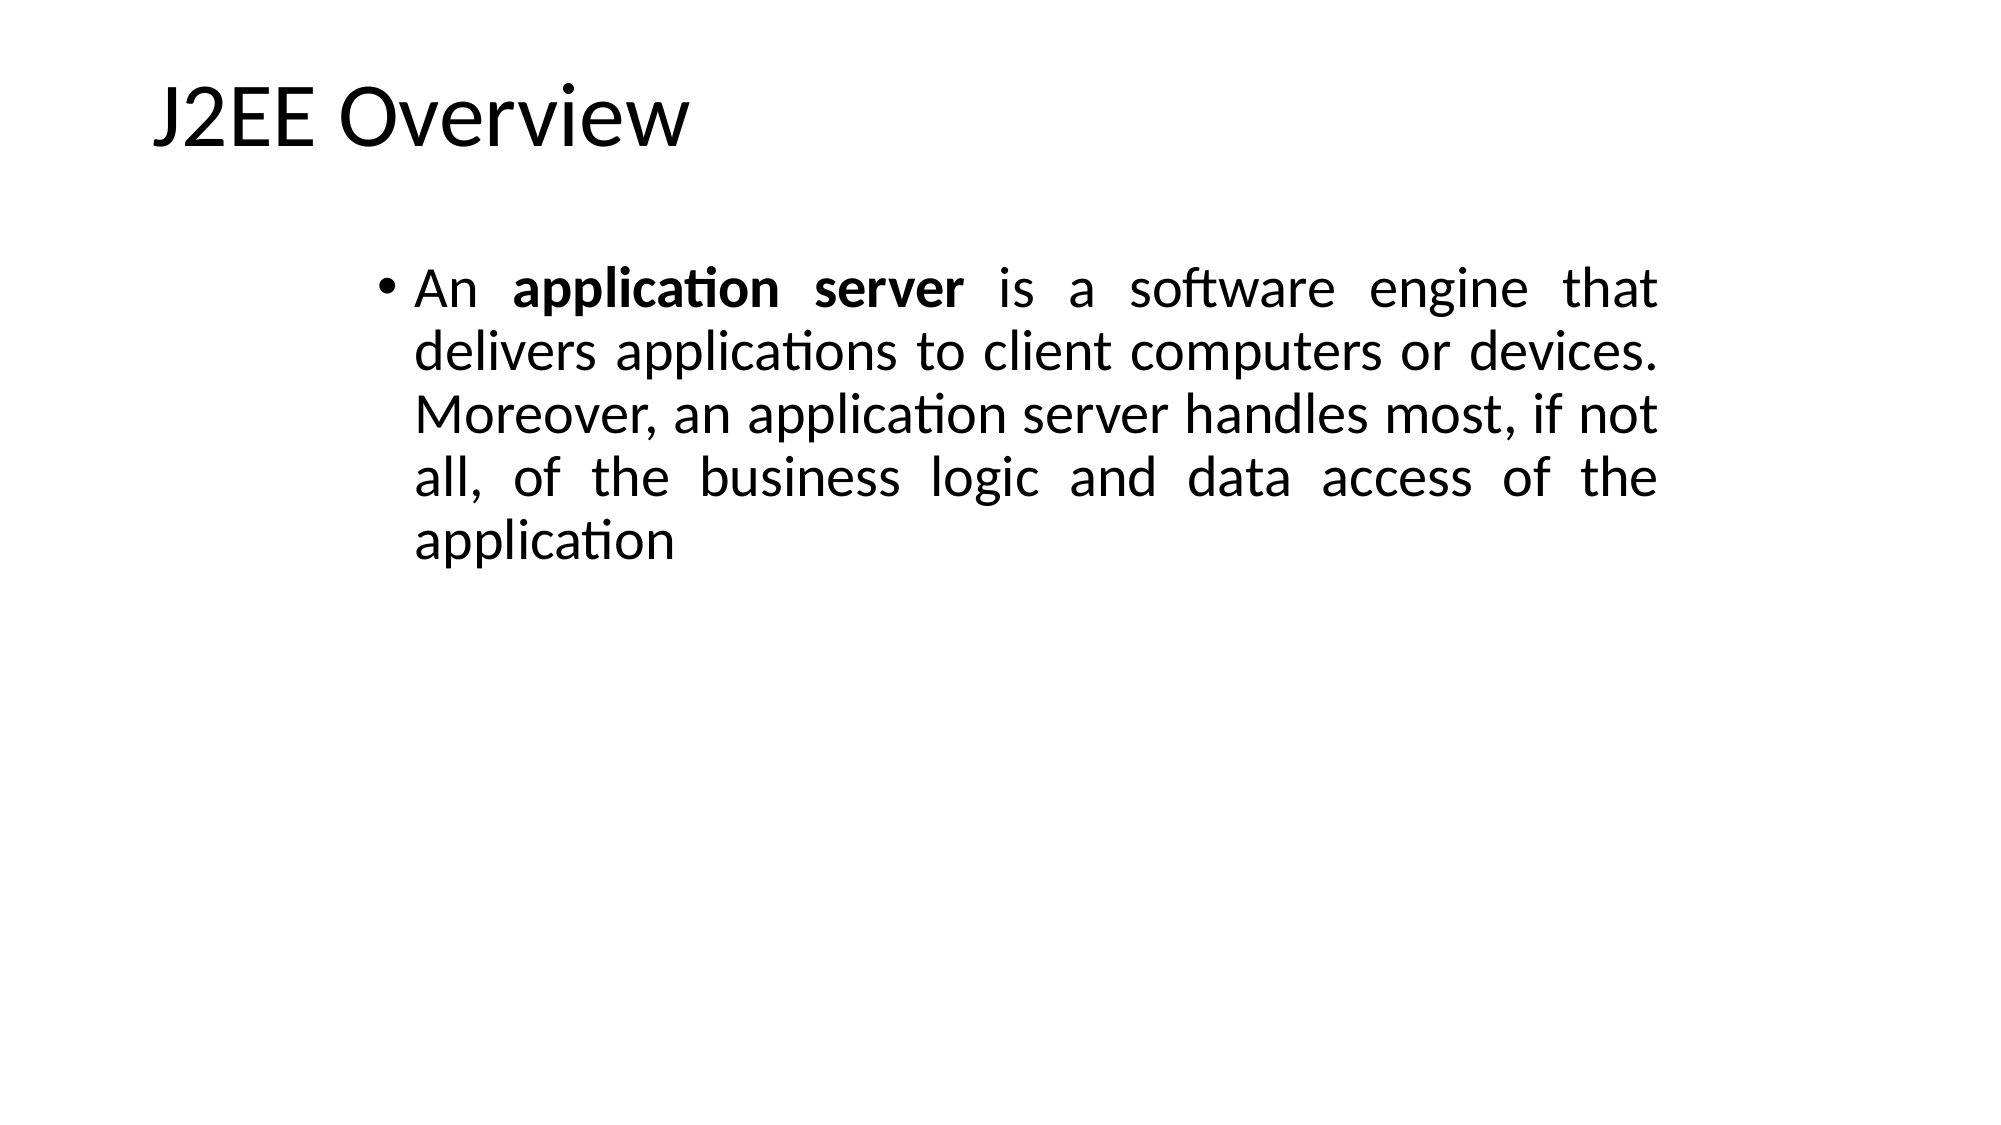

# J2EE Overview
An application server is a software engine that delivers applications to client computers or devices. Moreover, an application server handles most, if not all, of the business logic and data access of the application